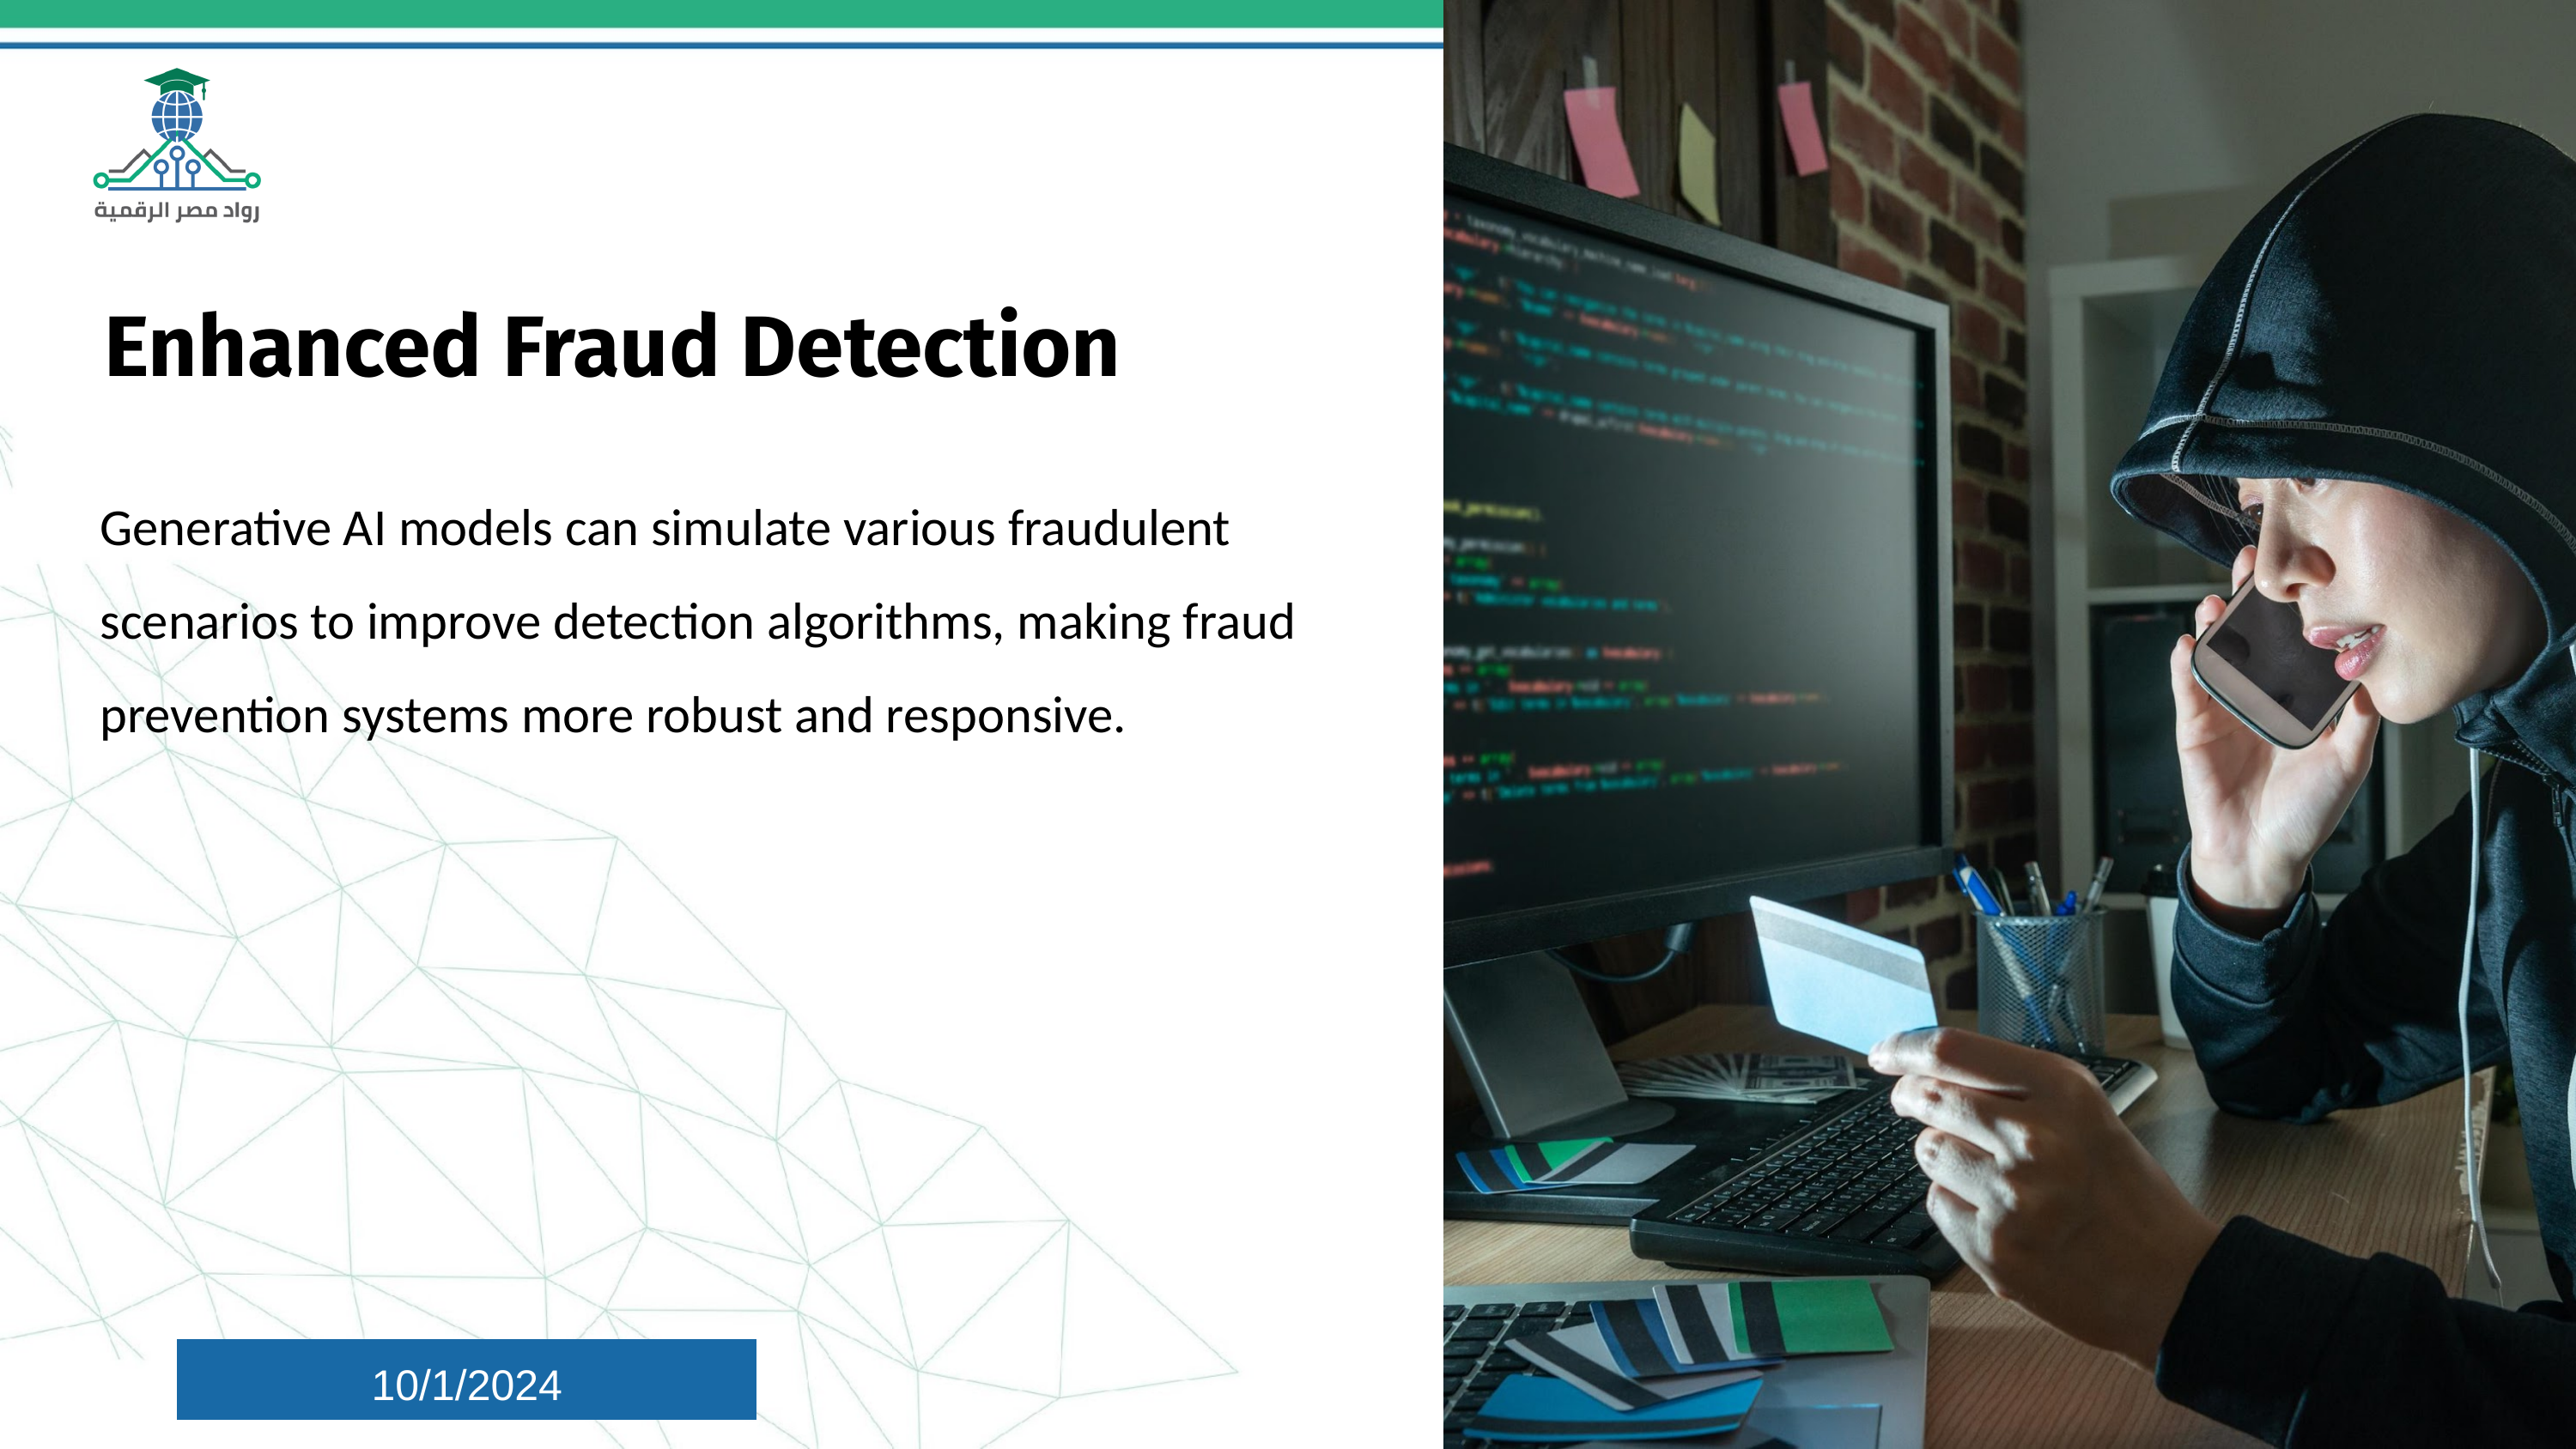

Enhanced Fraud Detection
Generative AI models can simulate various fraudulent scenarios to improve detection algorithms, making fraud prevention systems more robust and responsive.